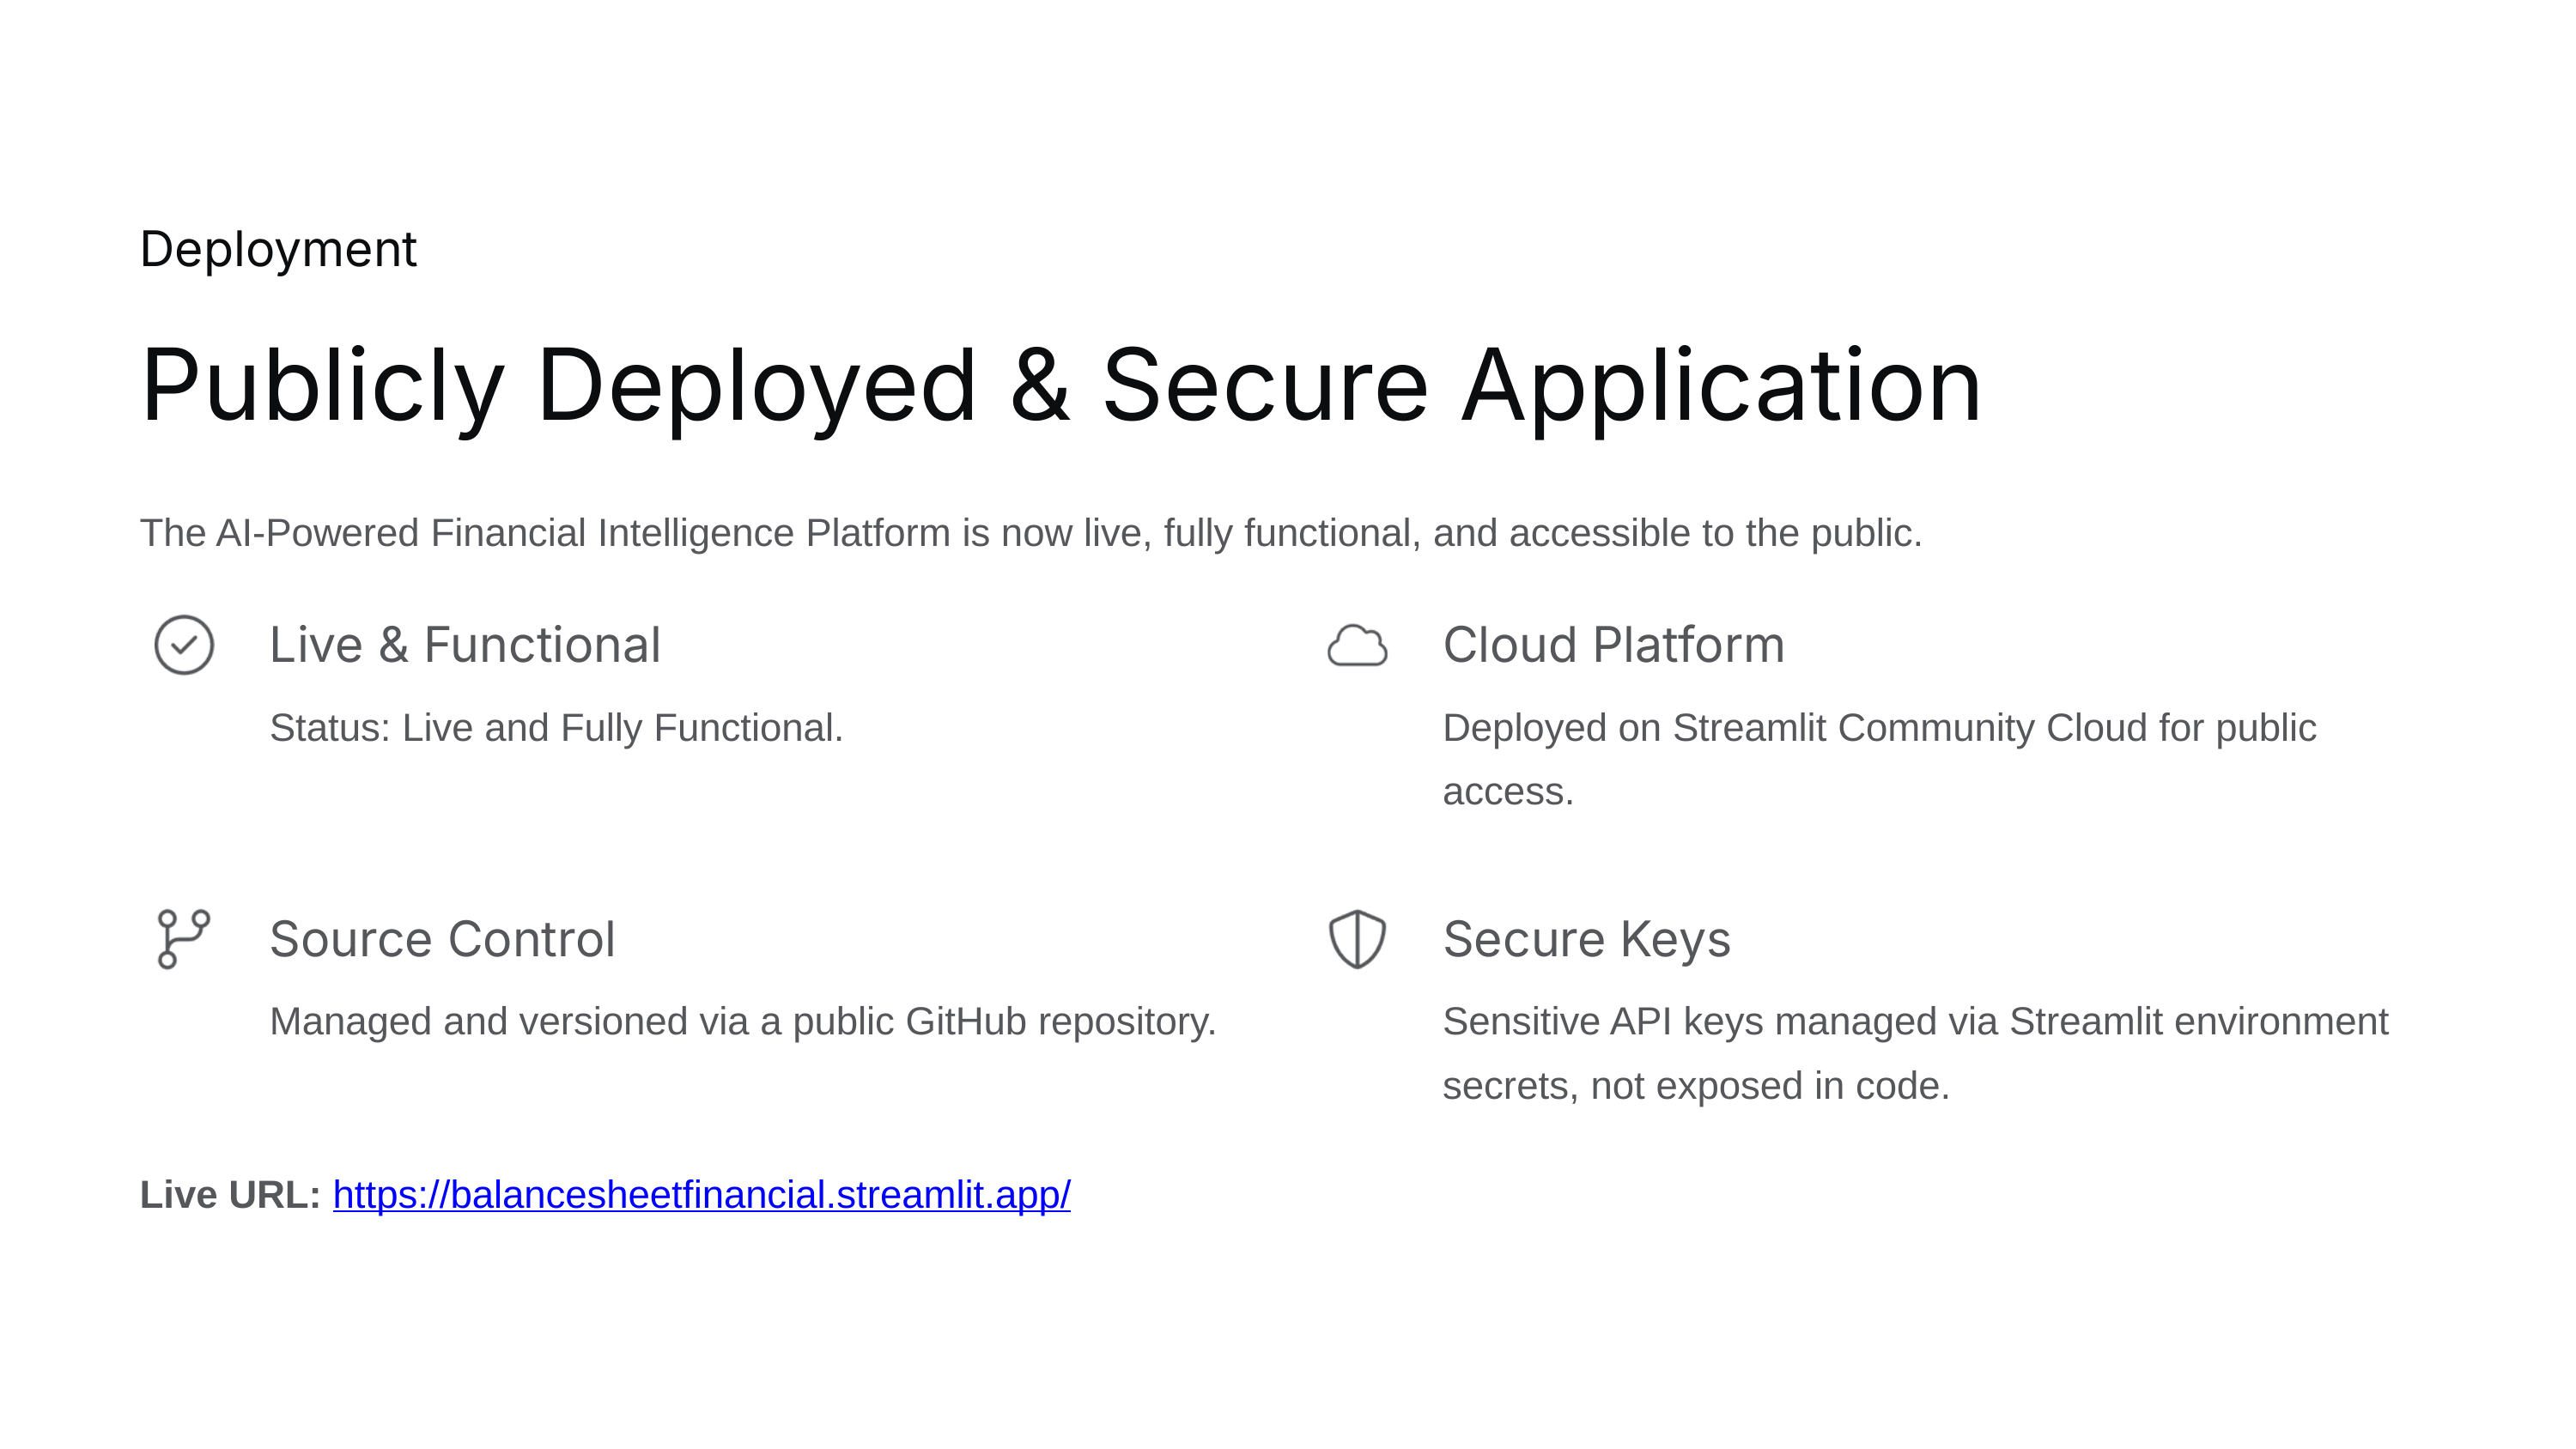

Deployment
Publicly Deployed & Secure Application
The AI-Powered Financial Intelligence Platform is now live, fully functional, and accessible to the public.

Live & Functional
Cloud Platform
Status: Live and Fully Functional.
Deployed on Streamlit Community Cloud for public access.

Source Control
Secure Keys
Managed and versioned via a public GitHub repository.
Sensitive API keys managed via Streamlit environment secrets, not exposed in code.
Live URL: https://balancesheetfinancial.streamlit.app/